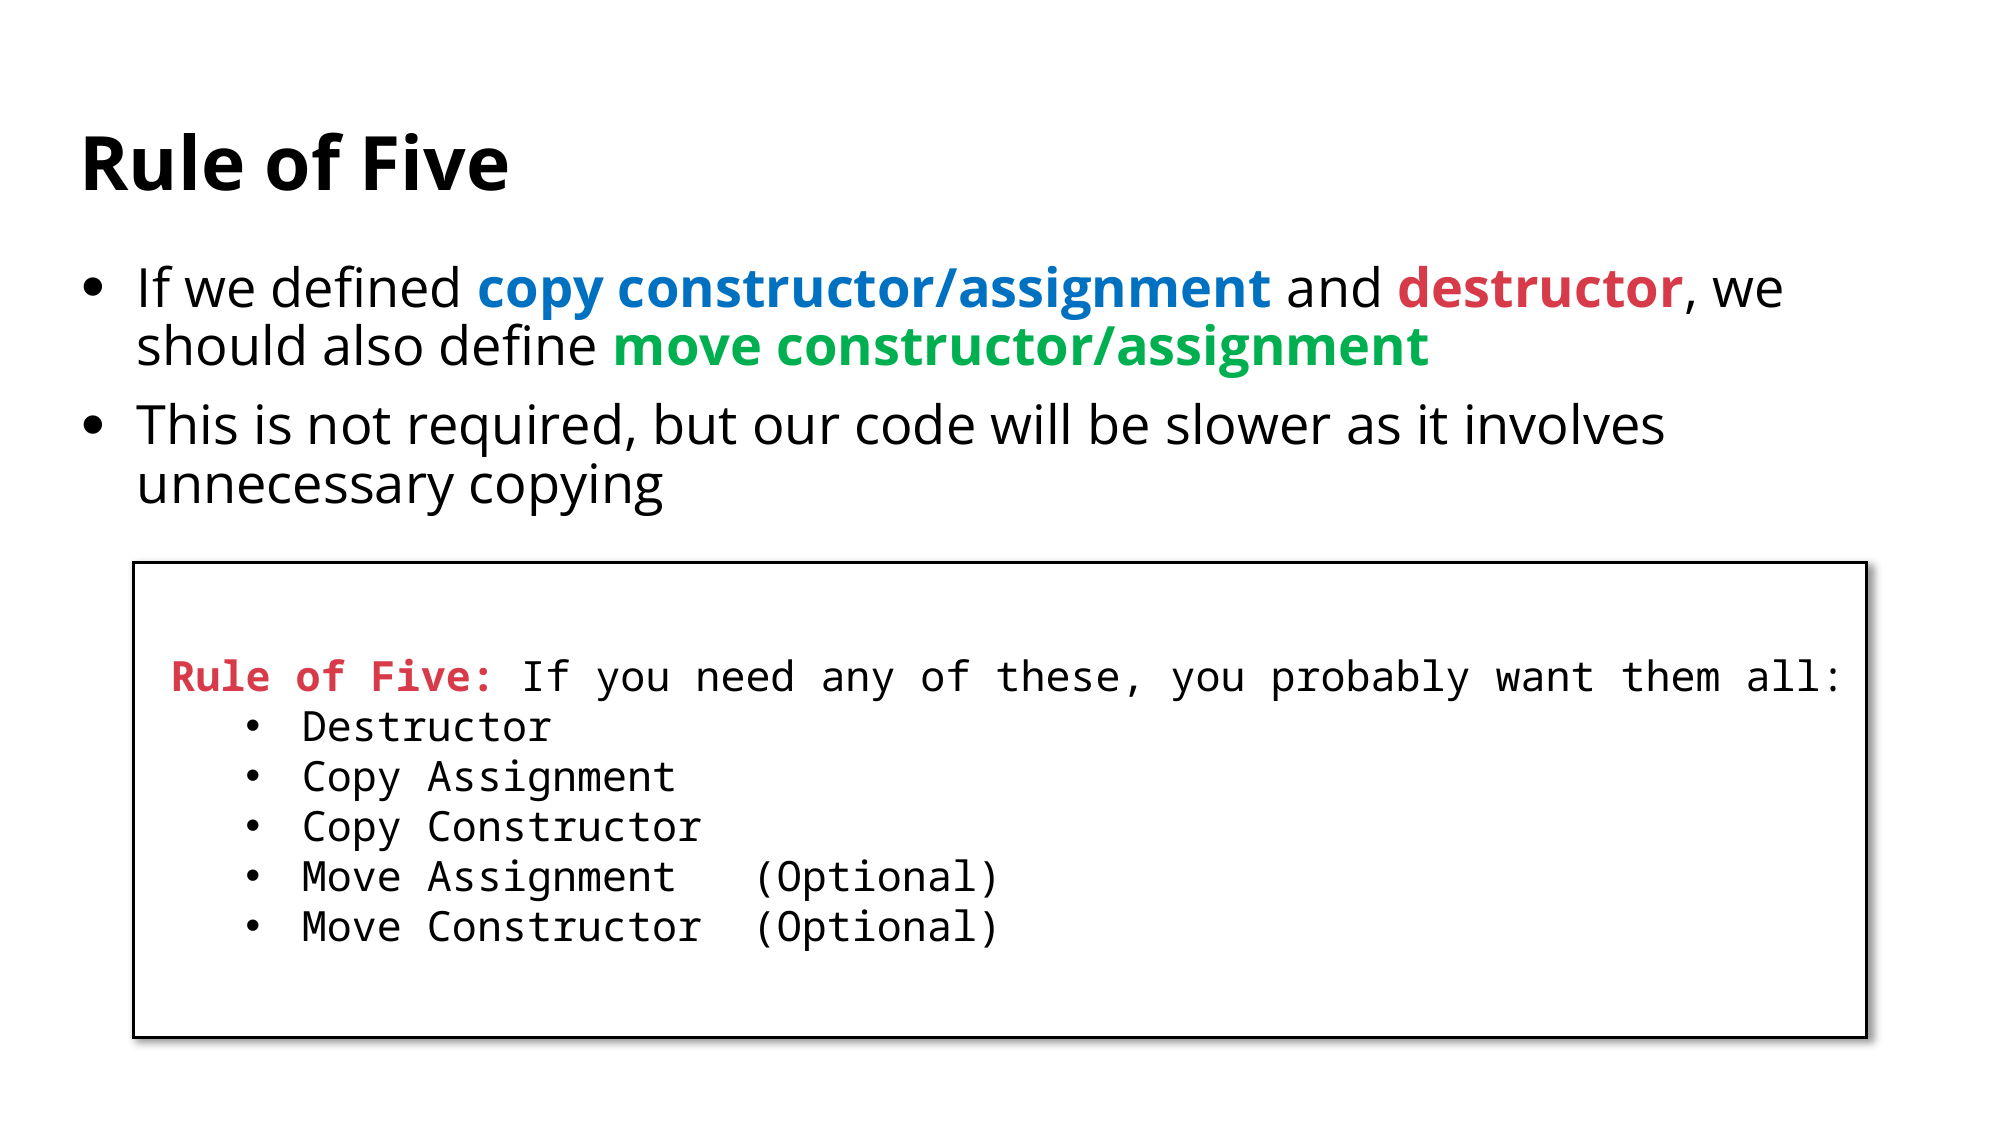

# Rule of Five
If we defined copy constructor/assignment and destructor, we should also define move constructor/assignment
This is not required, but our code will be slower as it involves unnecessary copying
Rule of Five: If you need any of these, you probably want them all:
Destructor
Copy Assignment
Copy Constructor
Move Assignment	(Optional)
Move Constructor	(Optional)